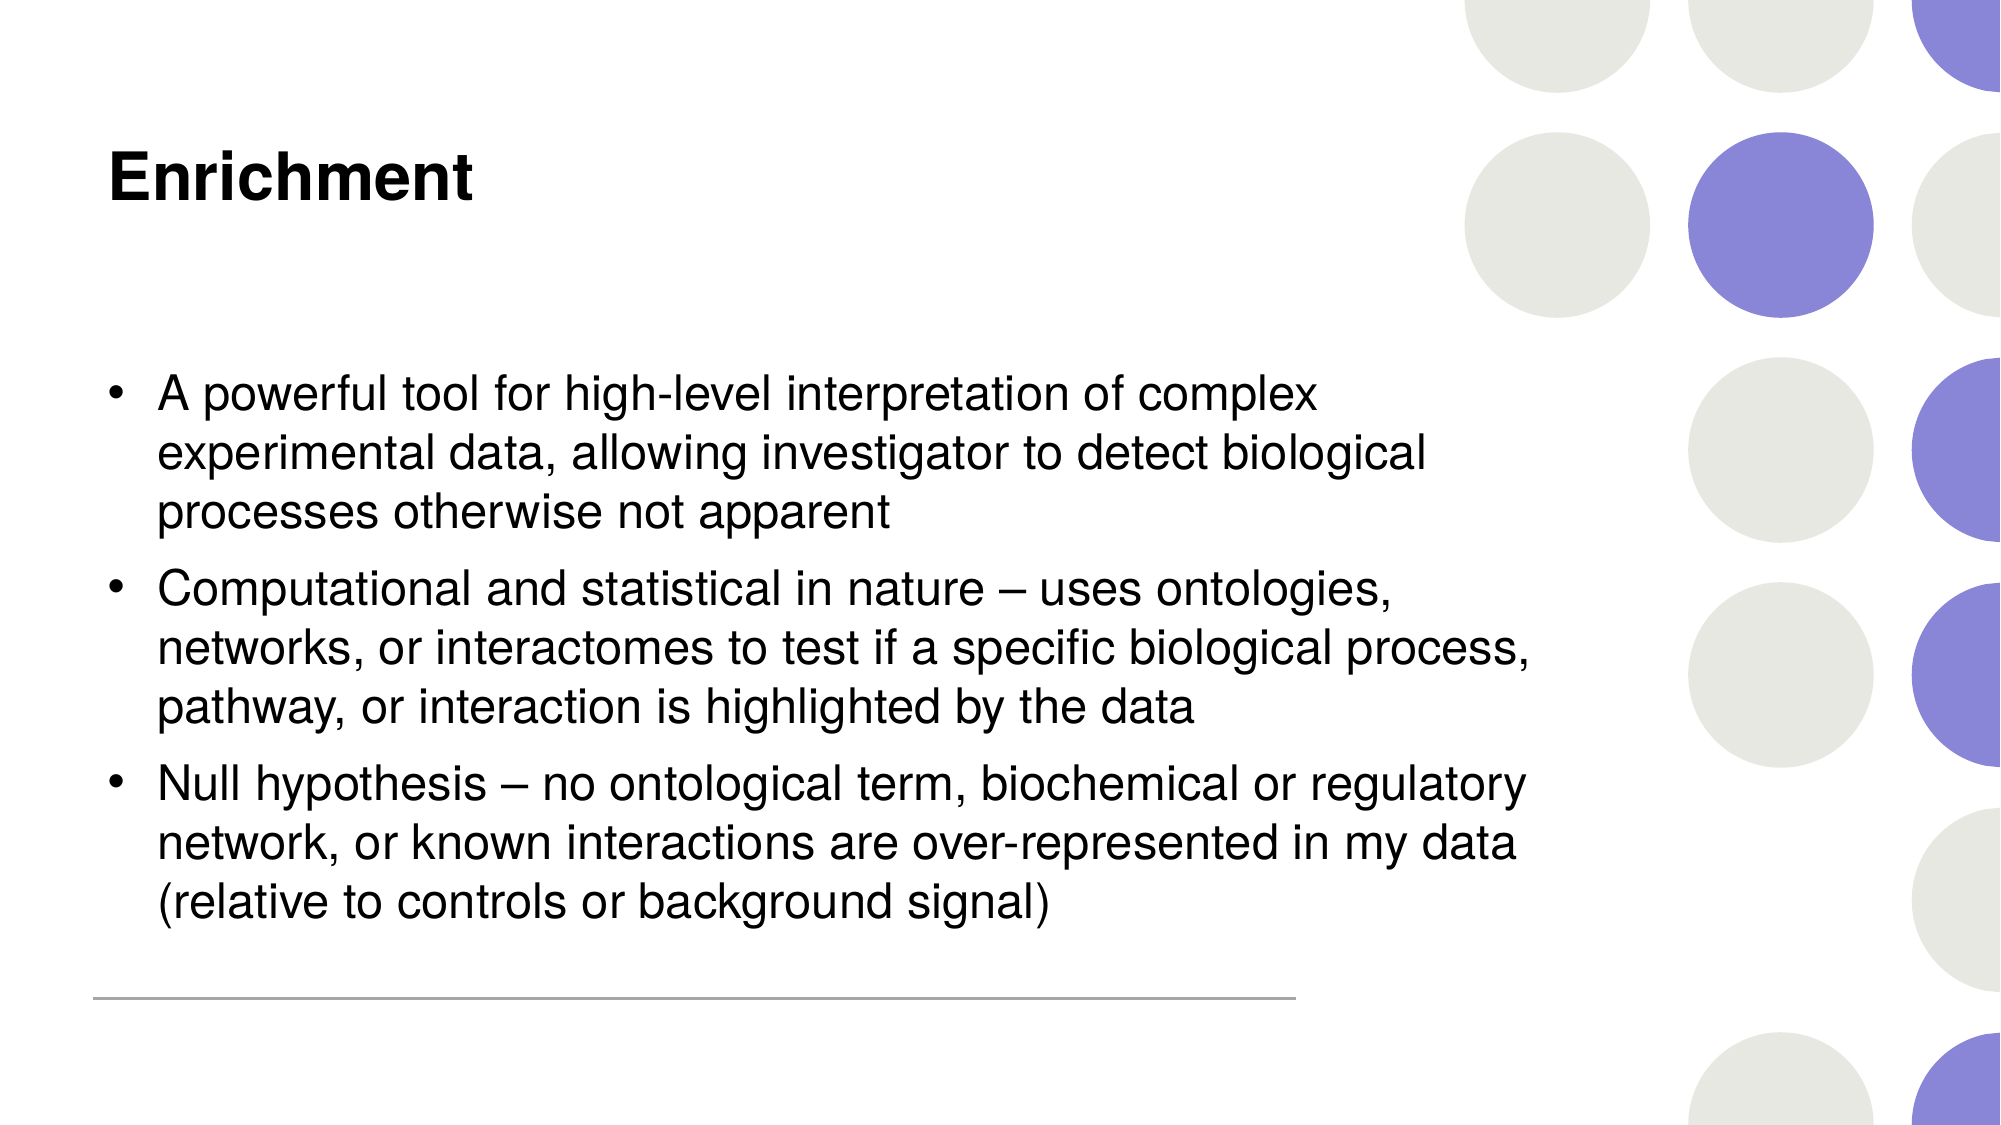

# Enrichment
A powerful tool for high-level interpretation of complex experimental data, allowing investigator to detect biological processes otherwise not apparent
Computational and statistical in nature – uses ontologies, networks, or interactomes to test if a specific biological process, pathway, or interaction is highlighted by the data
Null hypothesis – no ontological term, biochemical or regulatory network, or known interactions are over-represented in my data (relative to controls or background signal)